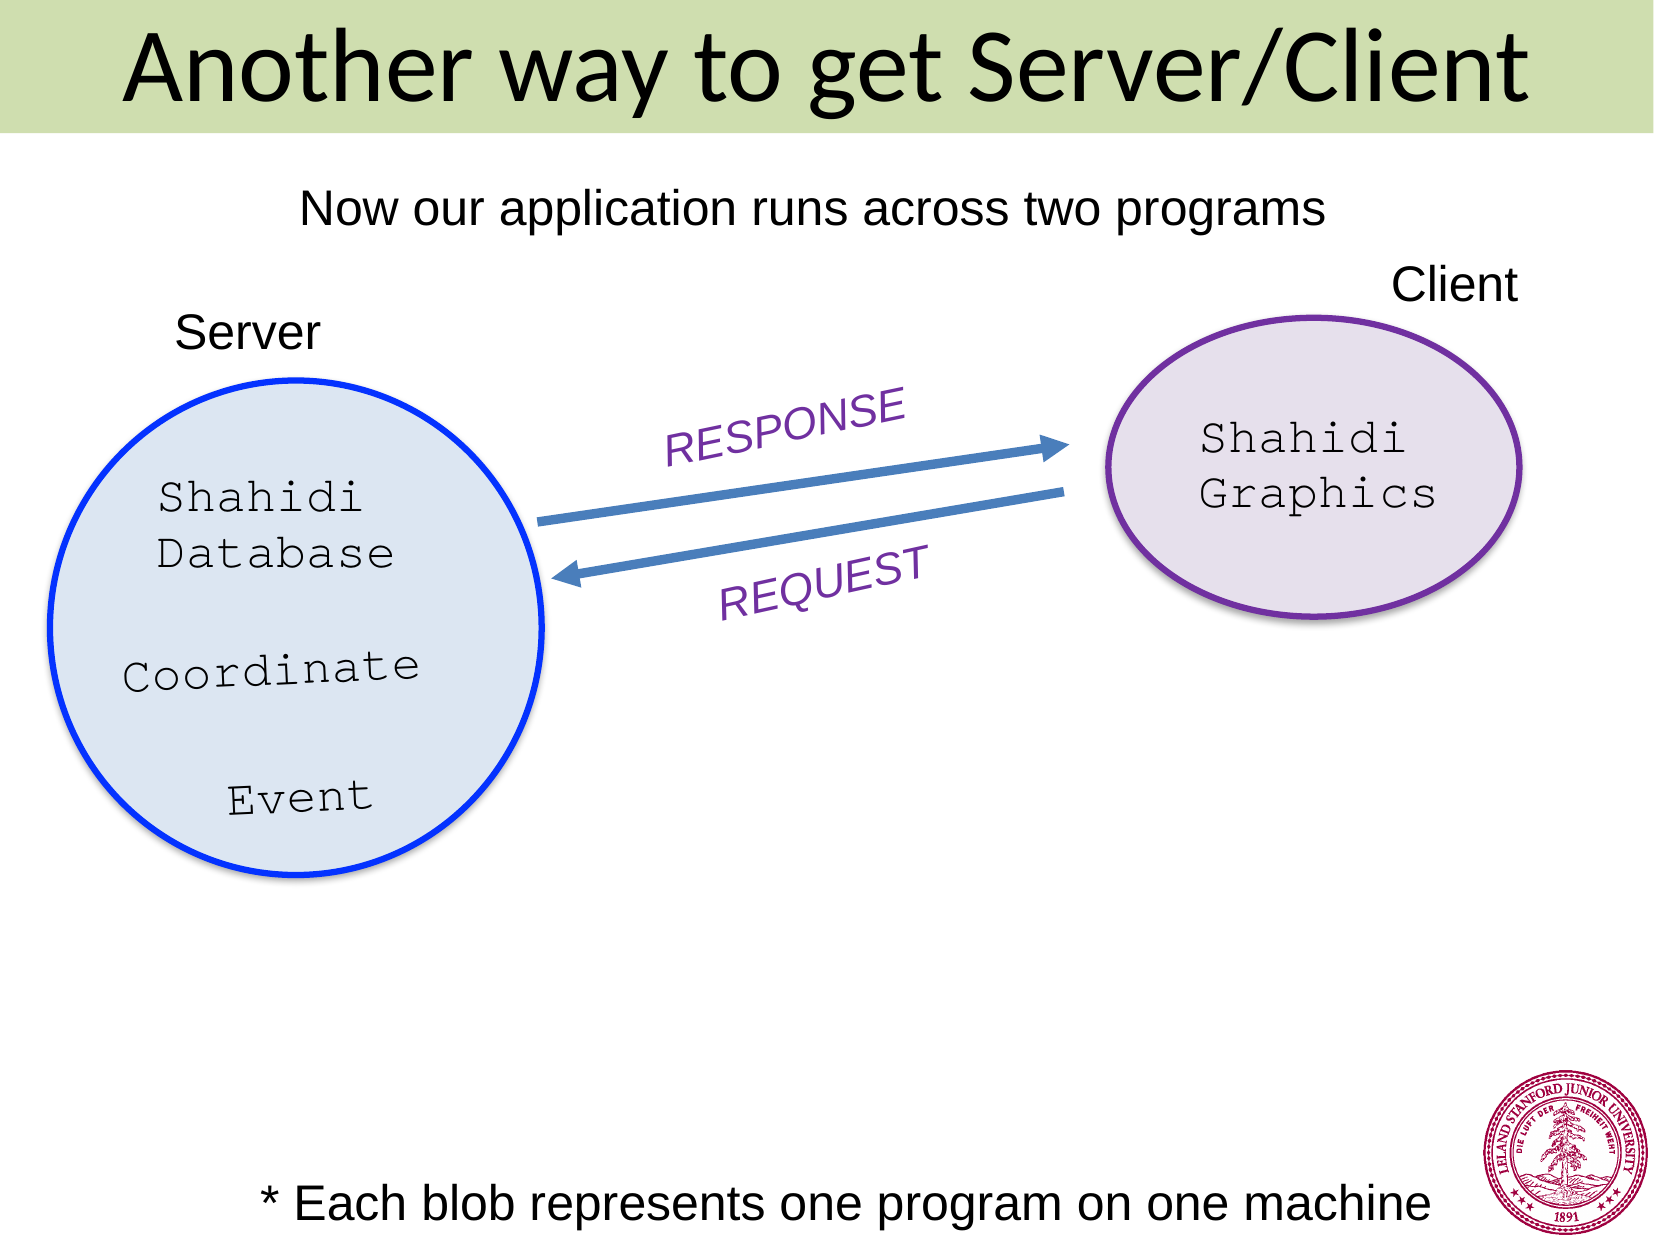

Another way to get Server/Client
Now our application runs across two programs
Client
Server

RESPONSE
Shahidi
Graphics
Shahidi
Database
REQUEST
Coordinate
Event
* Each blob represents one program on one machine